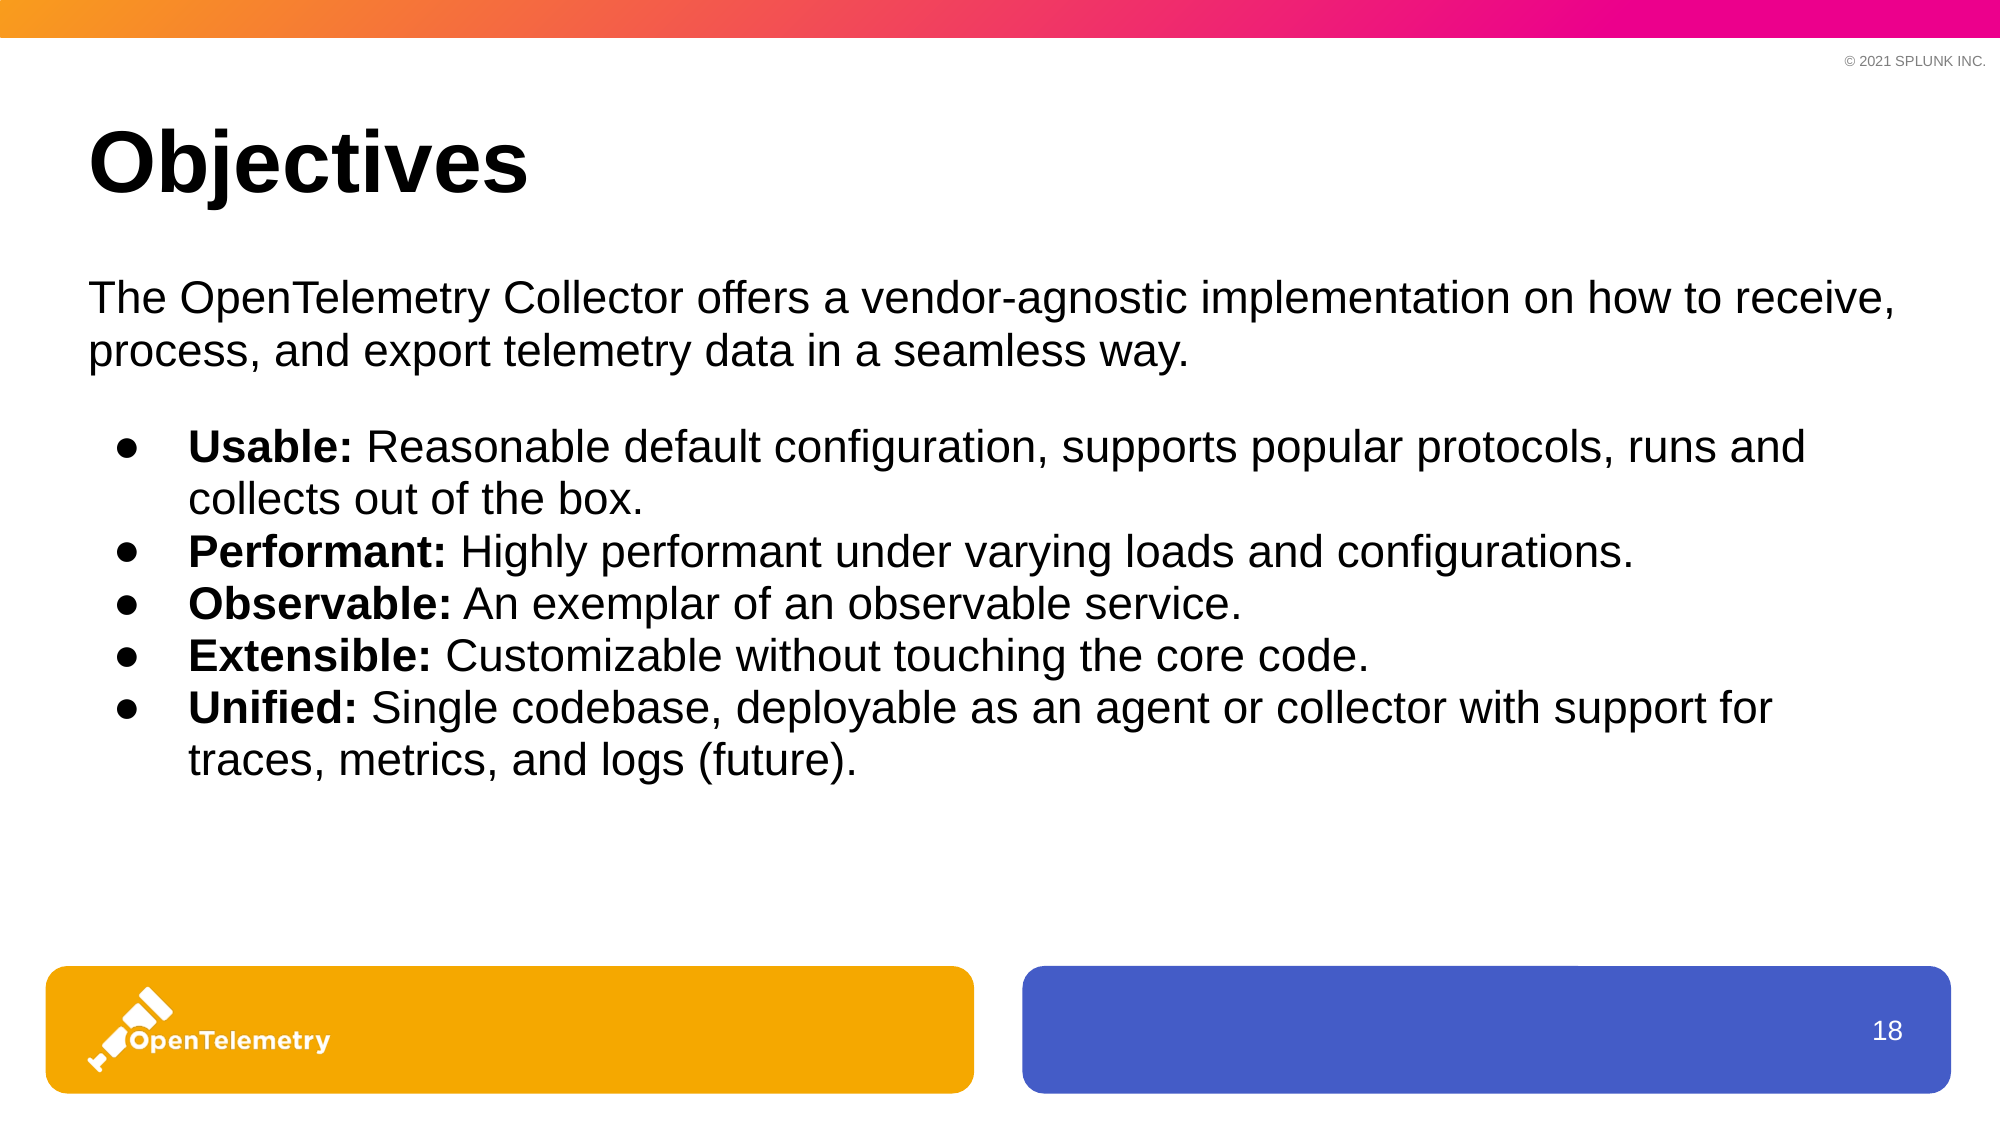

# Objectives
The OpenTelemetry Collector offers a vendor-agnostic implementation on how to receive, process, and export telemetry data in a seamless way.
Usable: Reasonable default configuration, supports popular protocols, runs and collects out of the box.
Performant: Highly performant under varying loads and configurations.
Observable: An exemplar of an observable service.
Extensible: Customizable without touching the core code.
Unified: Single codebase, deployable as an agent or collector with support for traces, metrics, and logs (future).